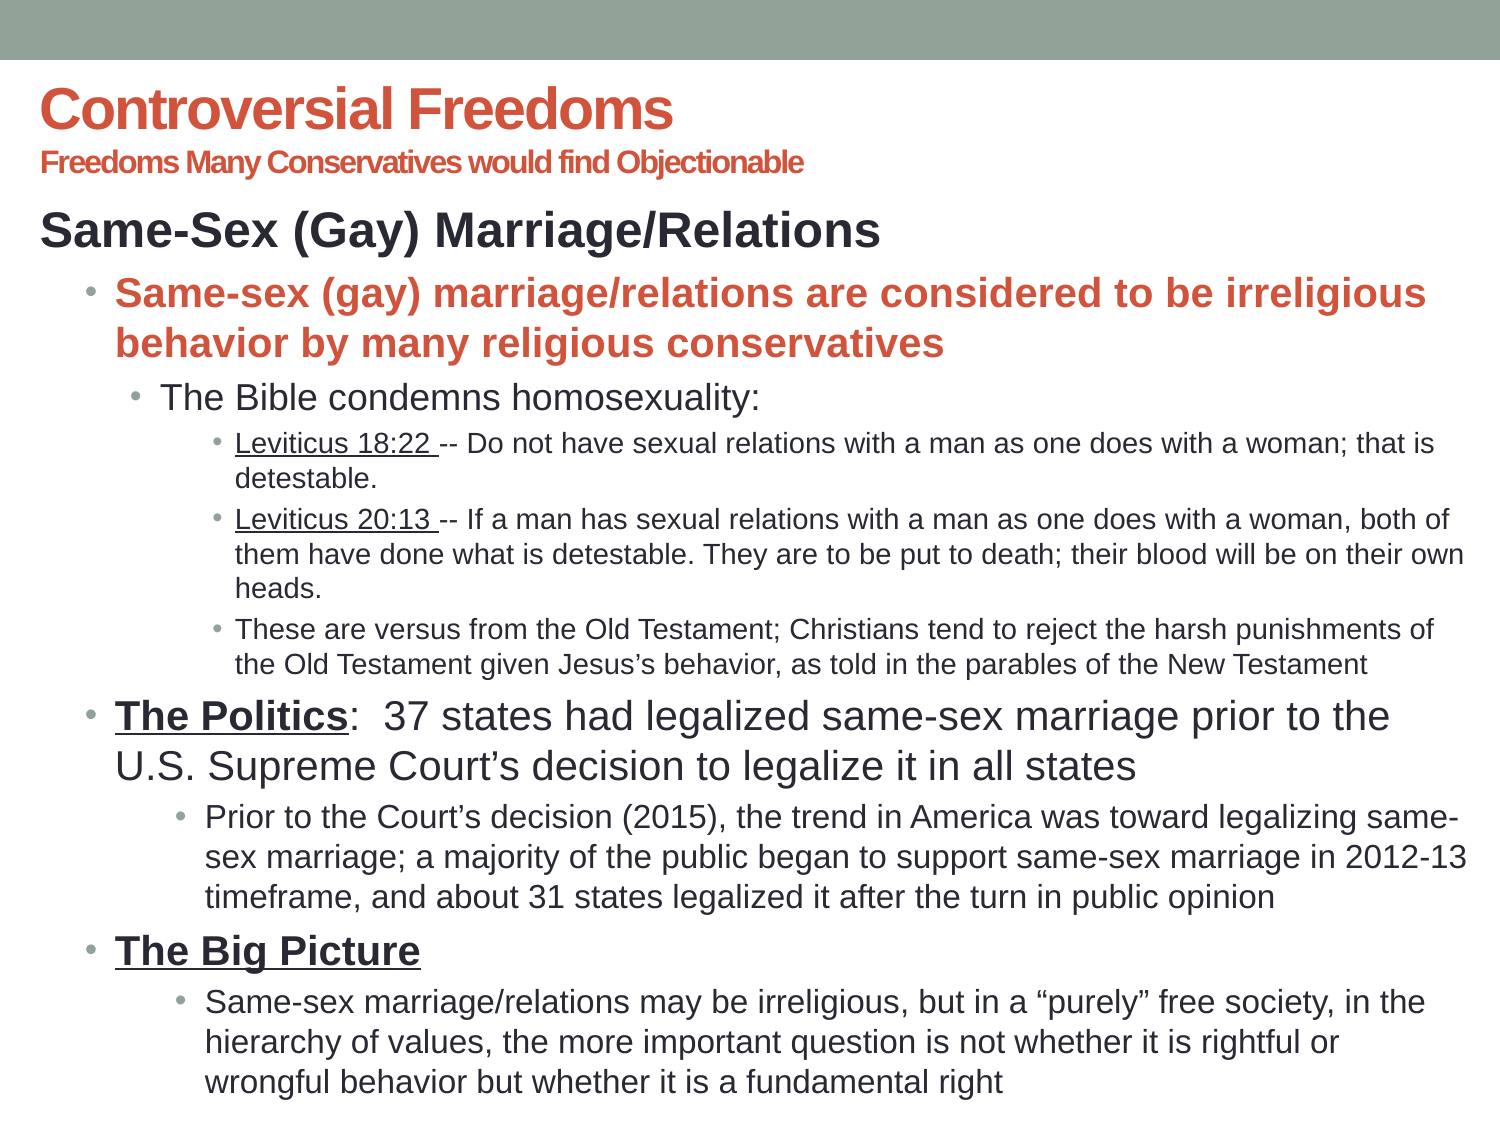

# Controversial Freedoms Freedoms Many Conservatives would find Objectionable
Same-Sex (Gay) Marriage/Relations
Same-sex (gay) marriage/relations are considered to be irreligious behavior by many religious conservatives
The Bible condemns homosexuality:
Leviticus 18:22 -- Do not have sexual relations with a man as one does with a woman; that is detestable.
Leviticus 20:13 -- If a man has sexual relations with a man as one does with a woman, both of them have done what is detestable. They are to be put to death; their blood will be on their own heads.
These are versus from the Old Testament; Christians tend to reject the harsh punishments of the Old Testament given Jesus’s behavior, as told in the parables of the New Testament
The Politics:  37 states had legalized same-sex marriage prior to the U.S. Supreme Court’s decision to legalize it in all states
Prior to the Court’s decision (2015), the trend in America was toward legalizing same-sex marriage; a majority of the public began to support same-sex marriage in 2012-13 timeframe, and about 31 states legalized it after the turn in public opinion
The Big Picture
Same-sex marriage/relations may be irreligious, but in a “purely” free society, in the hierarchy of values, the more important question is not whether it is rightful or wrongful behavior but whether it is a fundamental right